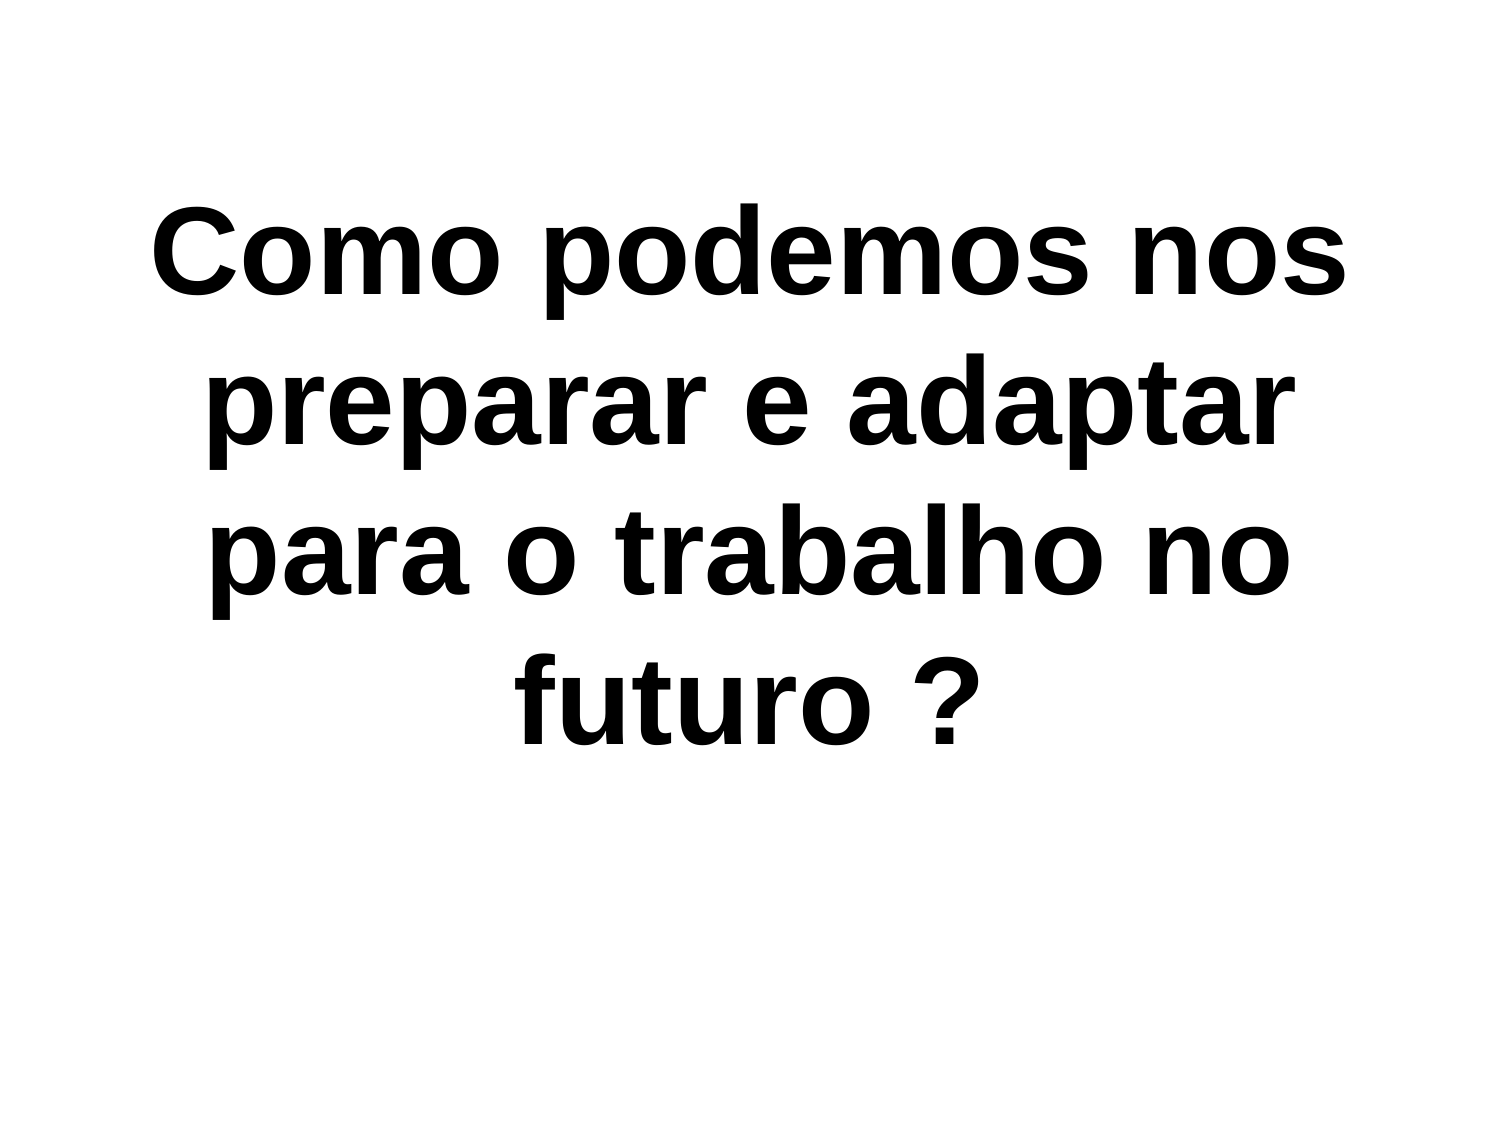

# Como podemos nos preparar e adaptar para o trabalho no futuro ?